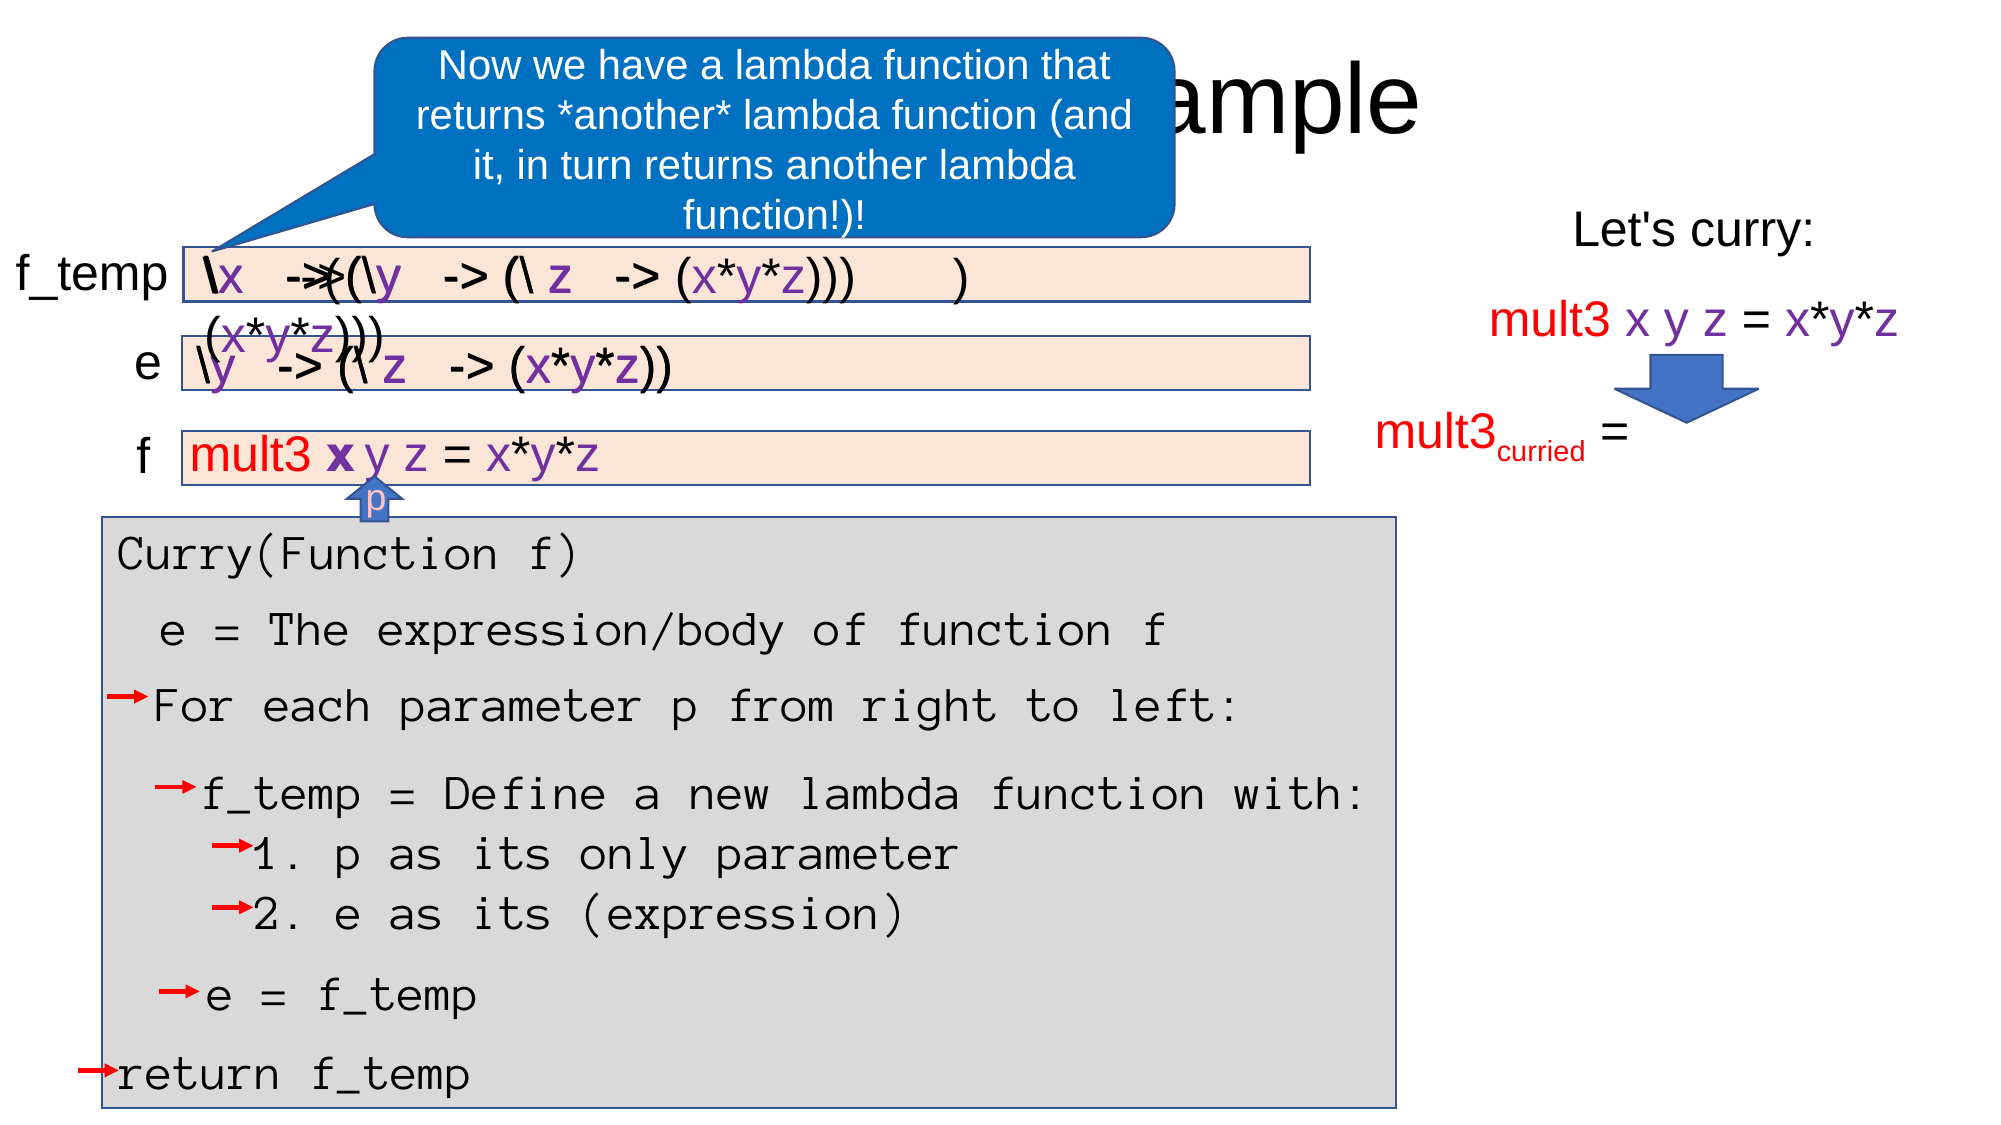

# Currying Example
Now we have a lambda function that returns *another* lambda function (and it, in turn returns another lambda function!)!
Let's curry:

mult3 x y z = x*y*z
f_temp

e

f

\x   -> (\y   -> (\ z   -> (x*y*z)))
\      ->
\x   -> (\y   -> (\ z   -> (x*y*z)))
(                                            )
\y   -> (\ z   -> (x*y*z))
\y   -> (\ z   -> (x*y*z))

mult3curried =
x
mult3 x y z = x*y*z
p

Curry(Function f)

e = The expression/body of function f
For each parameter p from right to left:
f_temp = Define a new lambda function with:
  1. p as its only parameter
  2. e as its (expression)
e = f_temp
return f_temp
f x y z = x*y*z
f = \x -> (\y -> (\z -> x * y * z))